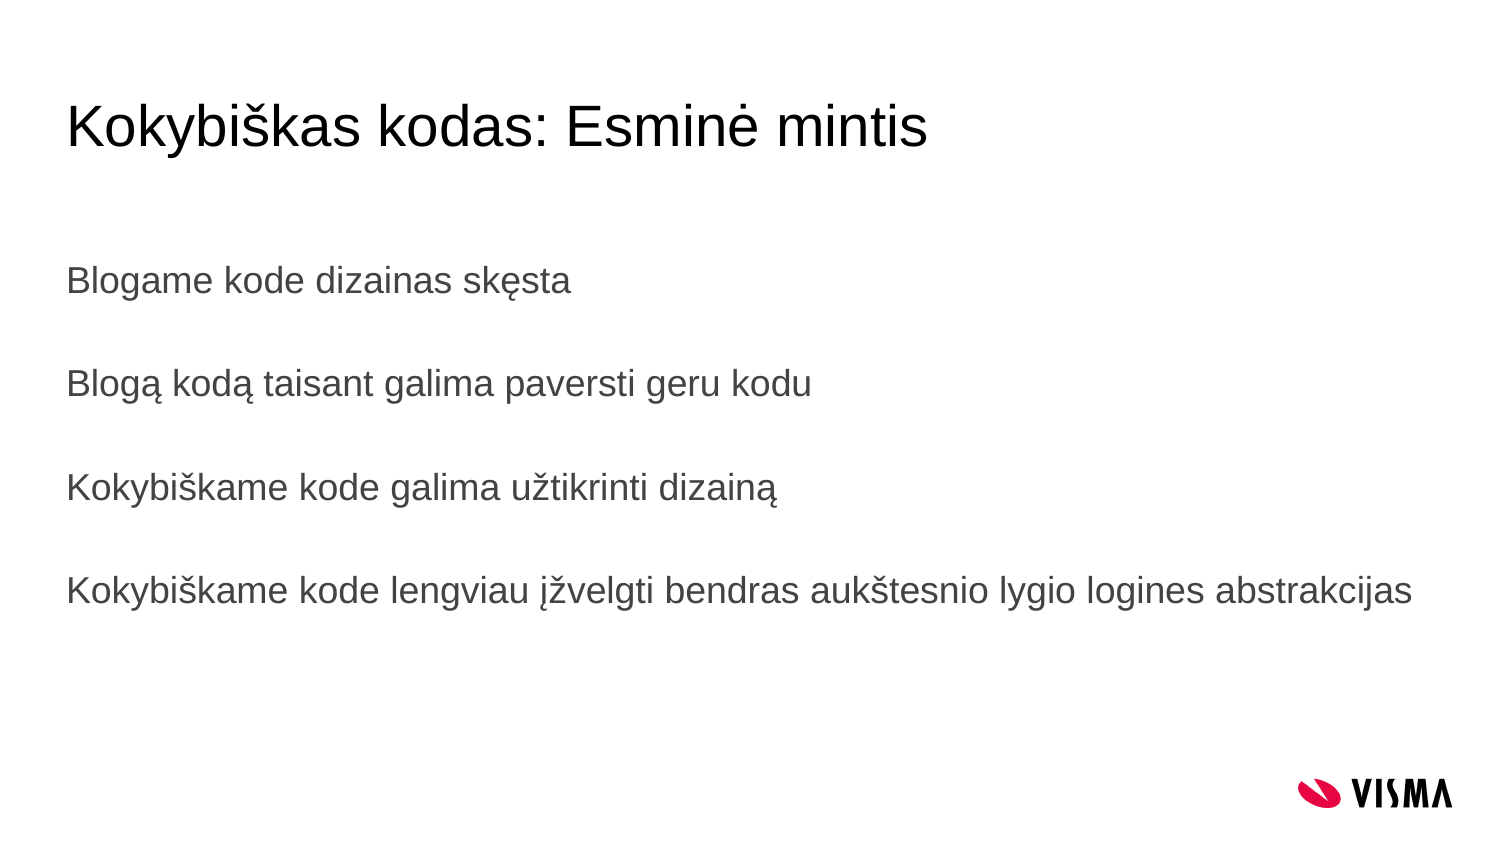

# Kokybiškas kodas: Esminė mintis

Blogame kode dizainas skęsta

Blogą kodą taisant galima paversti geru kodu

Kokybiškame kode galima užtikrinti dizainą

Kokybiškame kode lengviau įžvelgti bendras aukštesnio lygio logines abstrakcijas